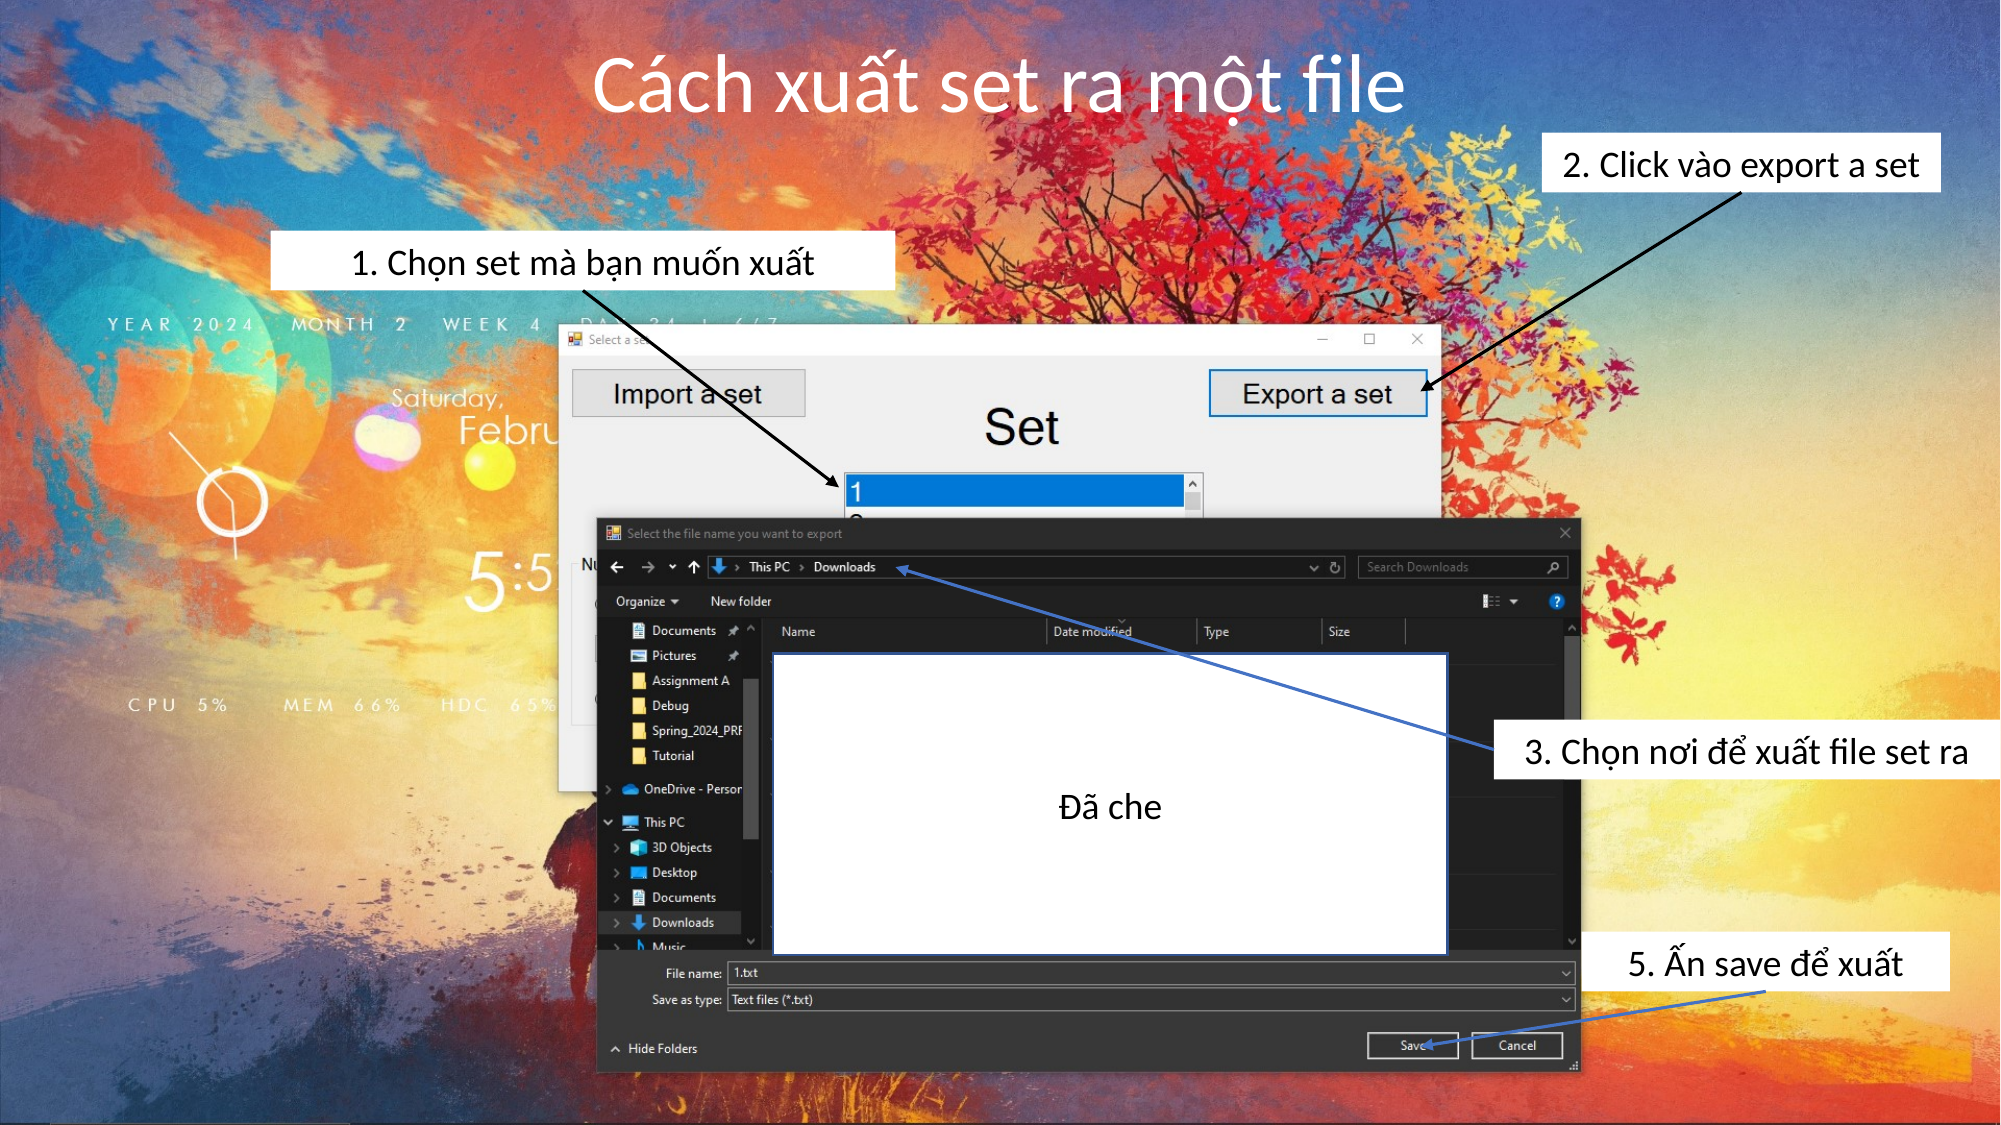

Cách xuất set ra một file
2. Click vào export a set
1. Chọn set mà bạn muốn xuất
Đã che
3. Chọn nơi để xuất file set ra
5. Ấn save để xuất